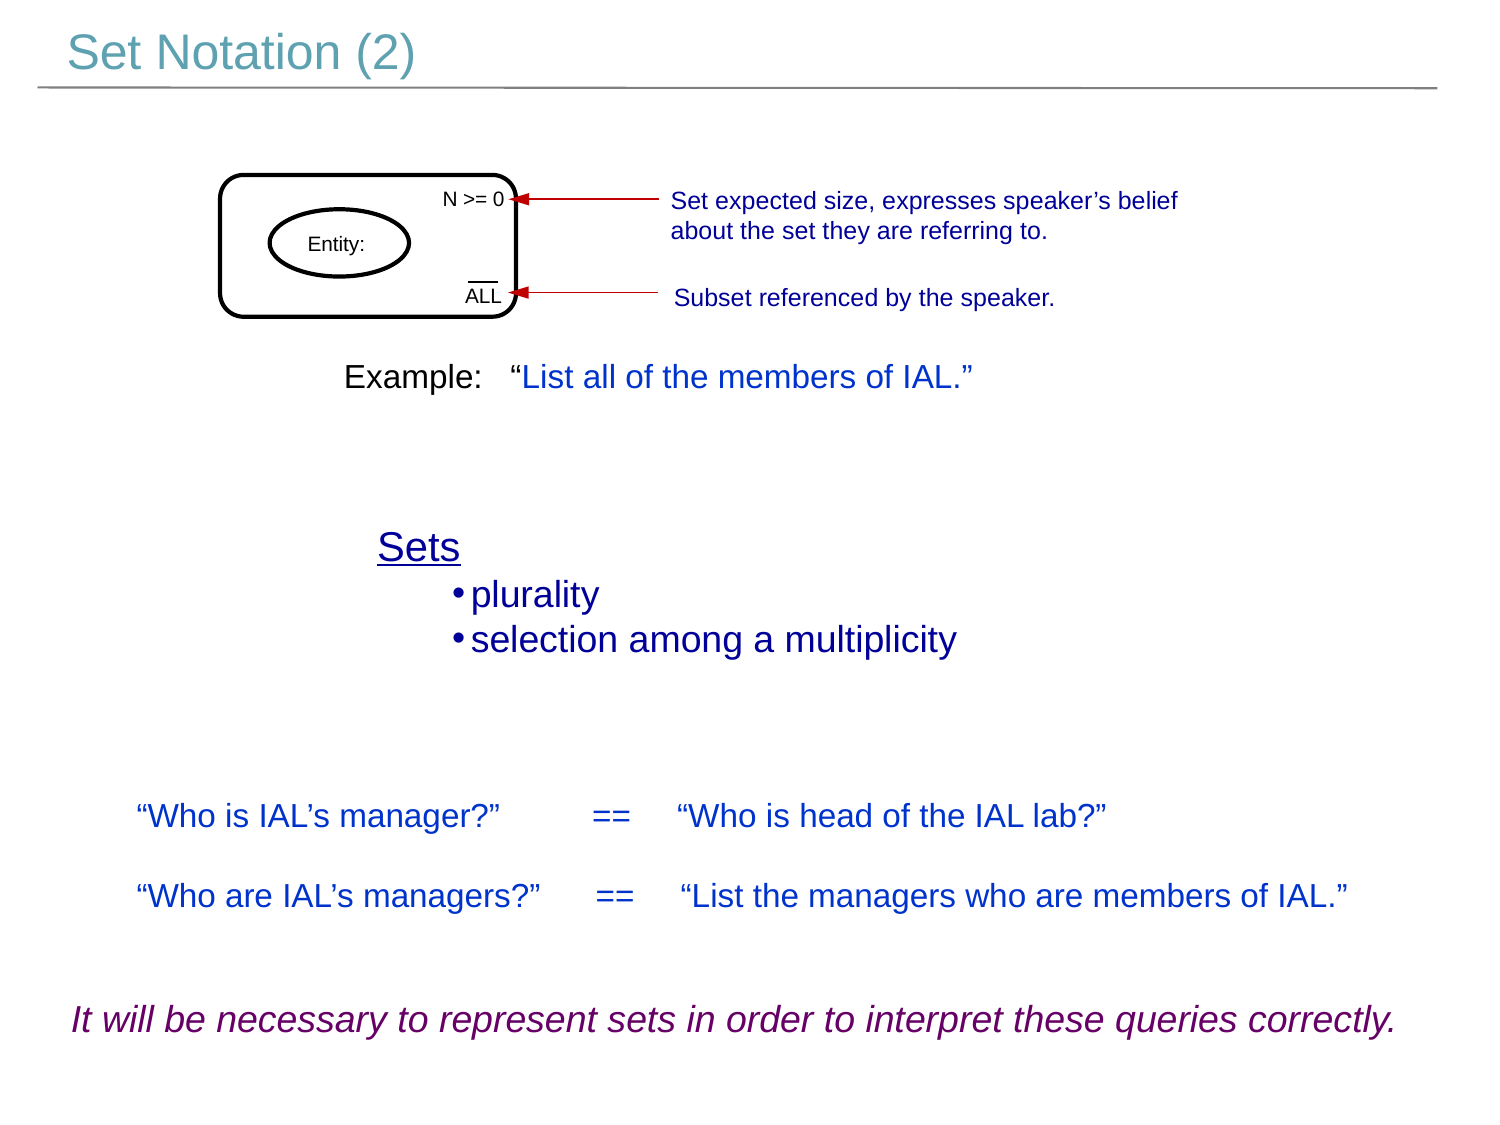

Set Notation (2)

Set expected size, expresses speaker’s belief
about the set they are referring to.
N >= 0
Entity:
Subset referenced by the speaker.
ALL
Example:   “List all of the members of IAL.”
Sets
plurality
selection among a multiplicity
“Who is IAL’s manager?”          ==     “Who is head of the IAL lab?”

“Who are IAL’s managers?”      ==     “List the managers who are members of IAL.”
It will be necessary to represent sets in order to interpret these queries correctly.